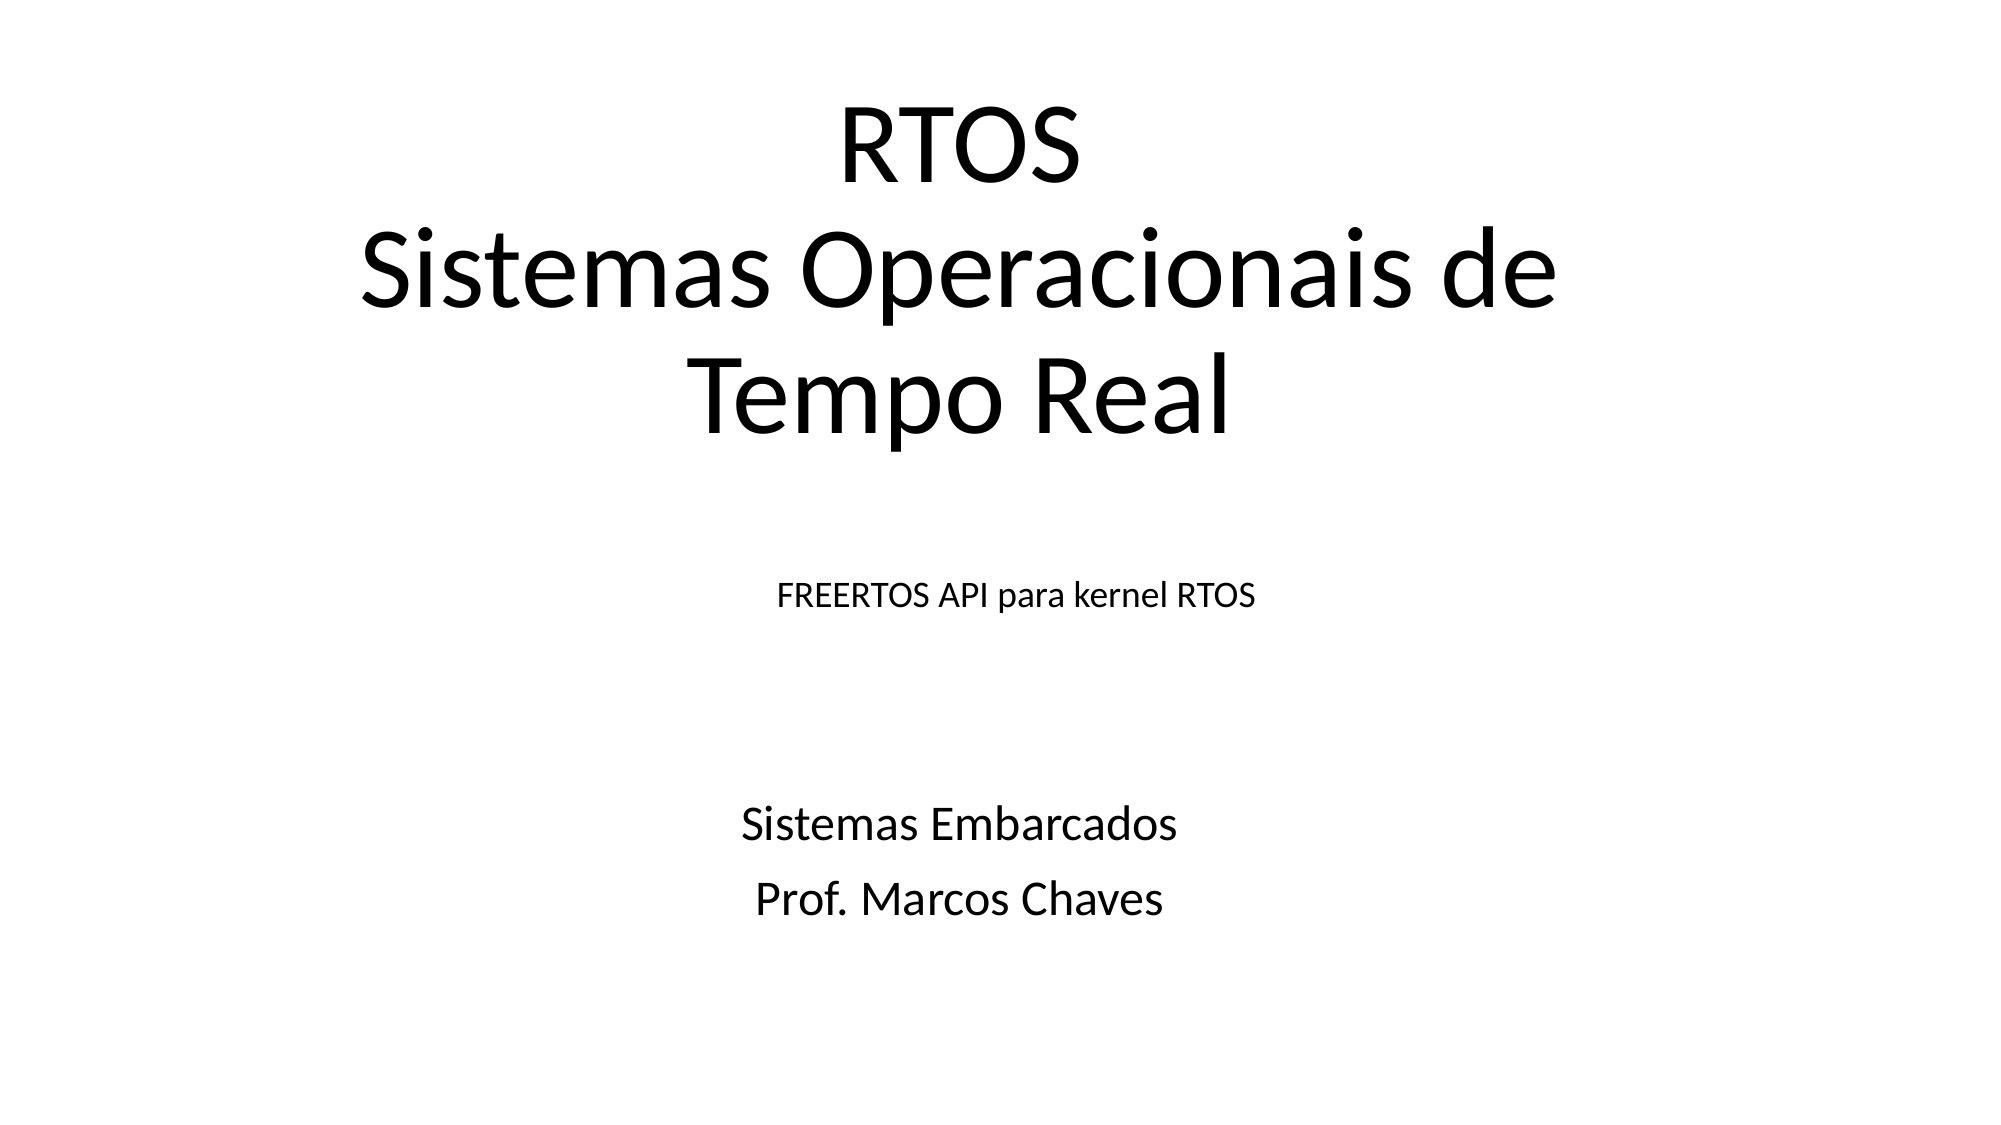

# RTOS Sistemas Operacionais de Tempo Real
FREERTOS API para kernel RTOS
Sistemas Embarcados
Prof. Marcos Chaves